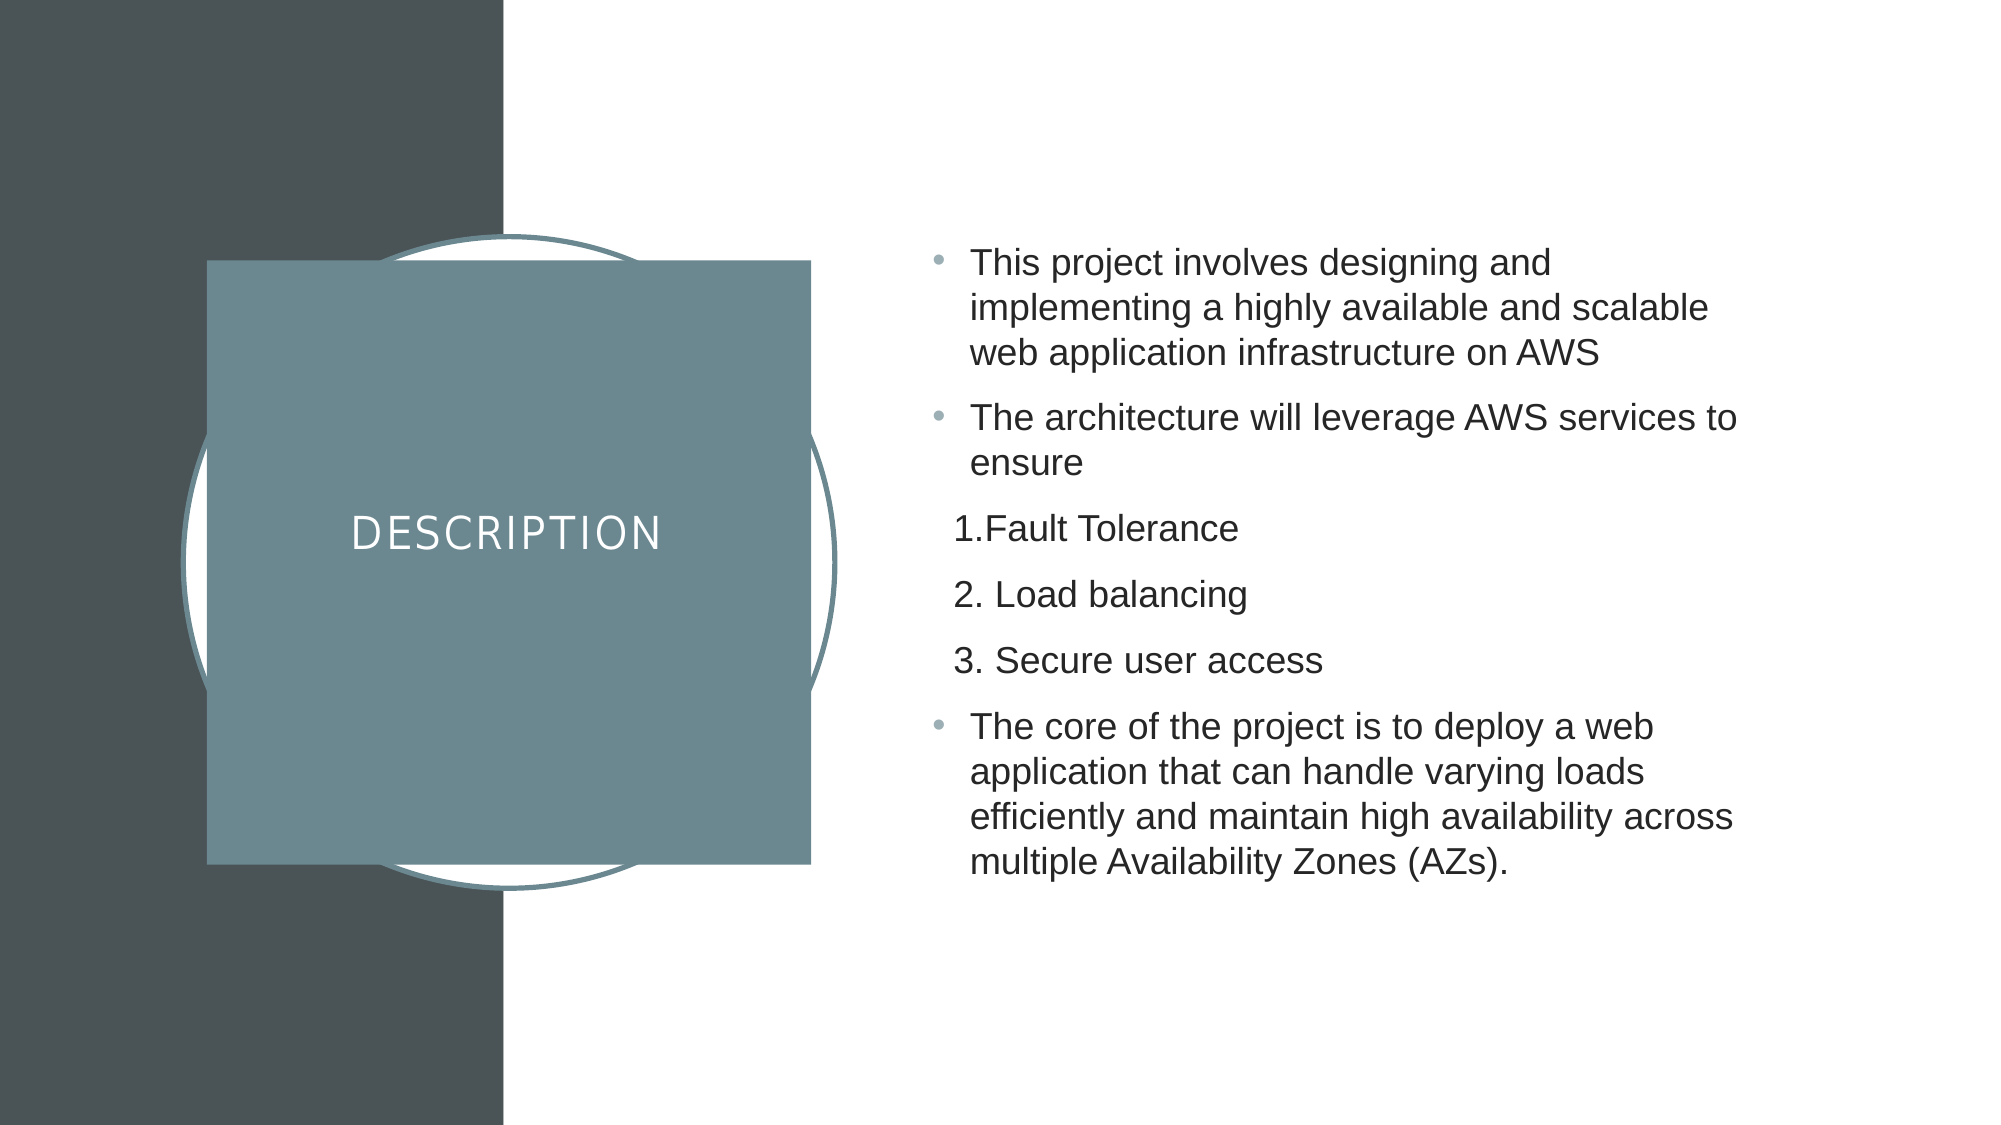

This project involves designing and implementing a highly available and scalable web application infrastructure on AWS
The architecture will leverage AWS services to ensure
  1.Fault Tolerance
  2. Load balancing
  3. Secure user access
The core of the project is to deploy a web application that can handle varying loads efficiently and maintain high availability across multiple Availability Zones (AZs).

# Description